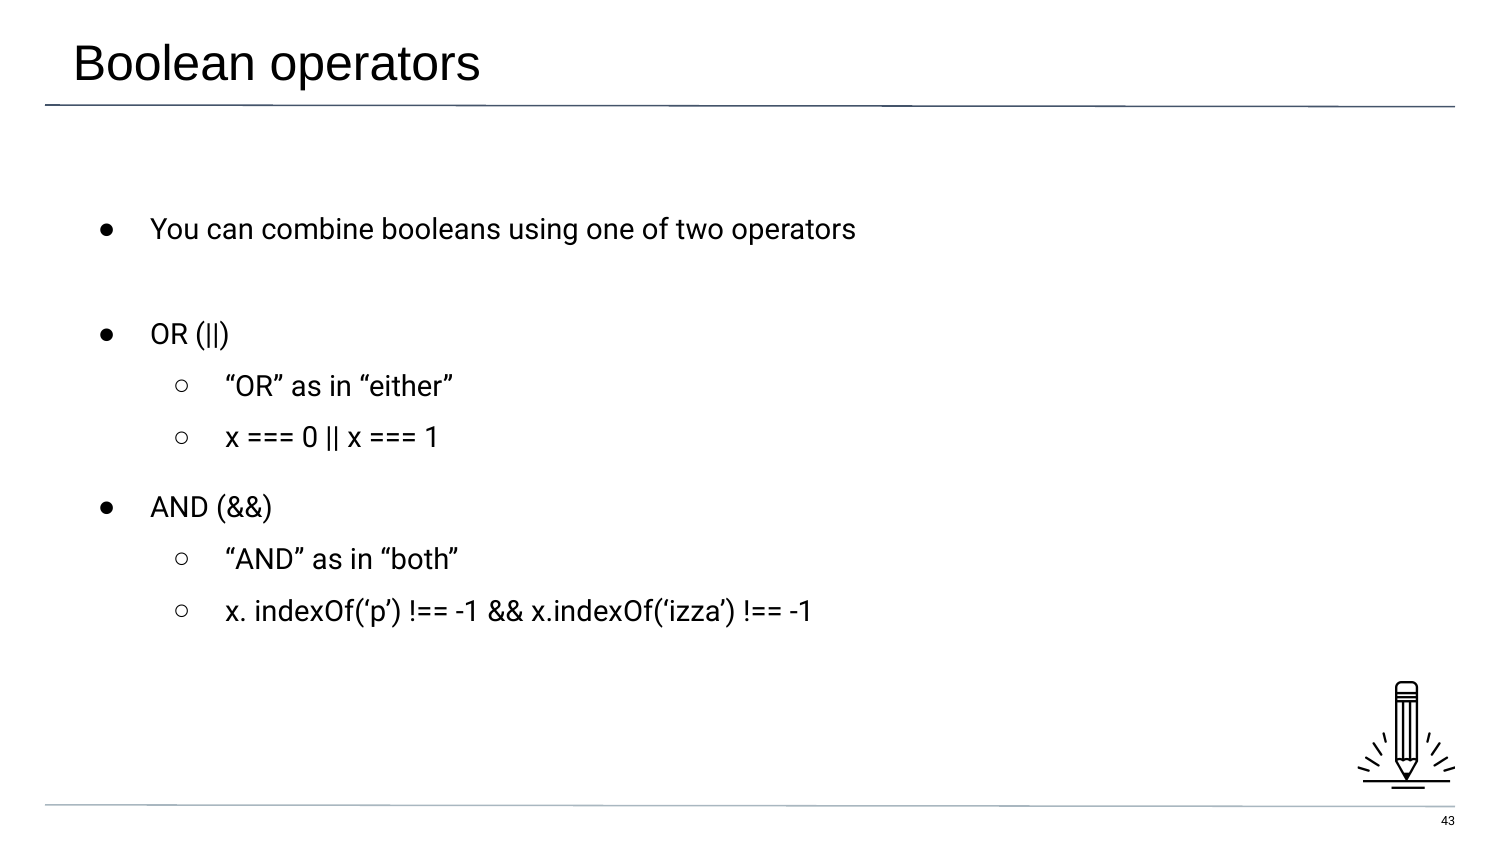

# Boolean operators

You can combine booleans using one of two operators

OR (||)
“OR” as in “either”
x === 0 || x === 1

AND (&&)
“AND” as in “both”
x. indexOf(‘p’) !== -1 && x.indexOf(‘izza’) !== -1